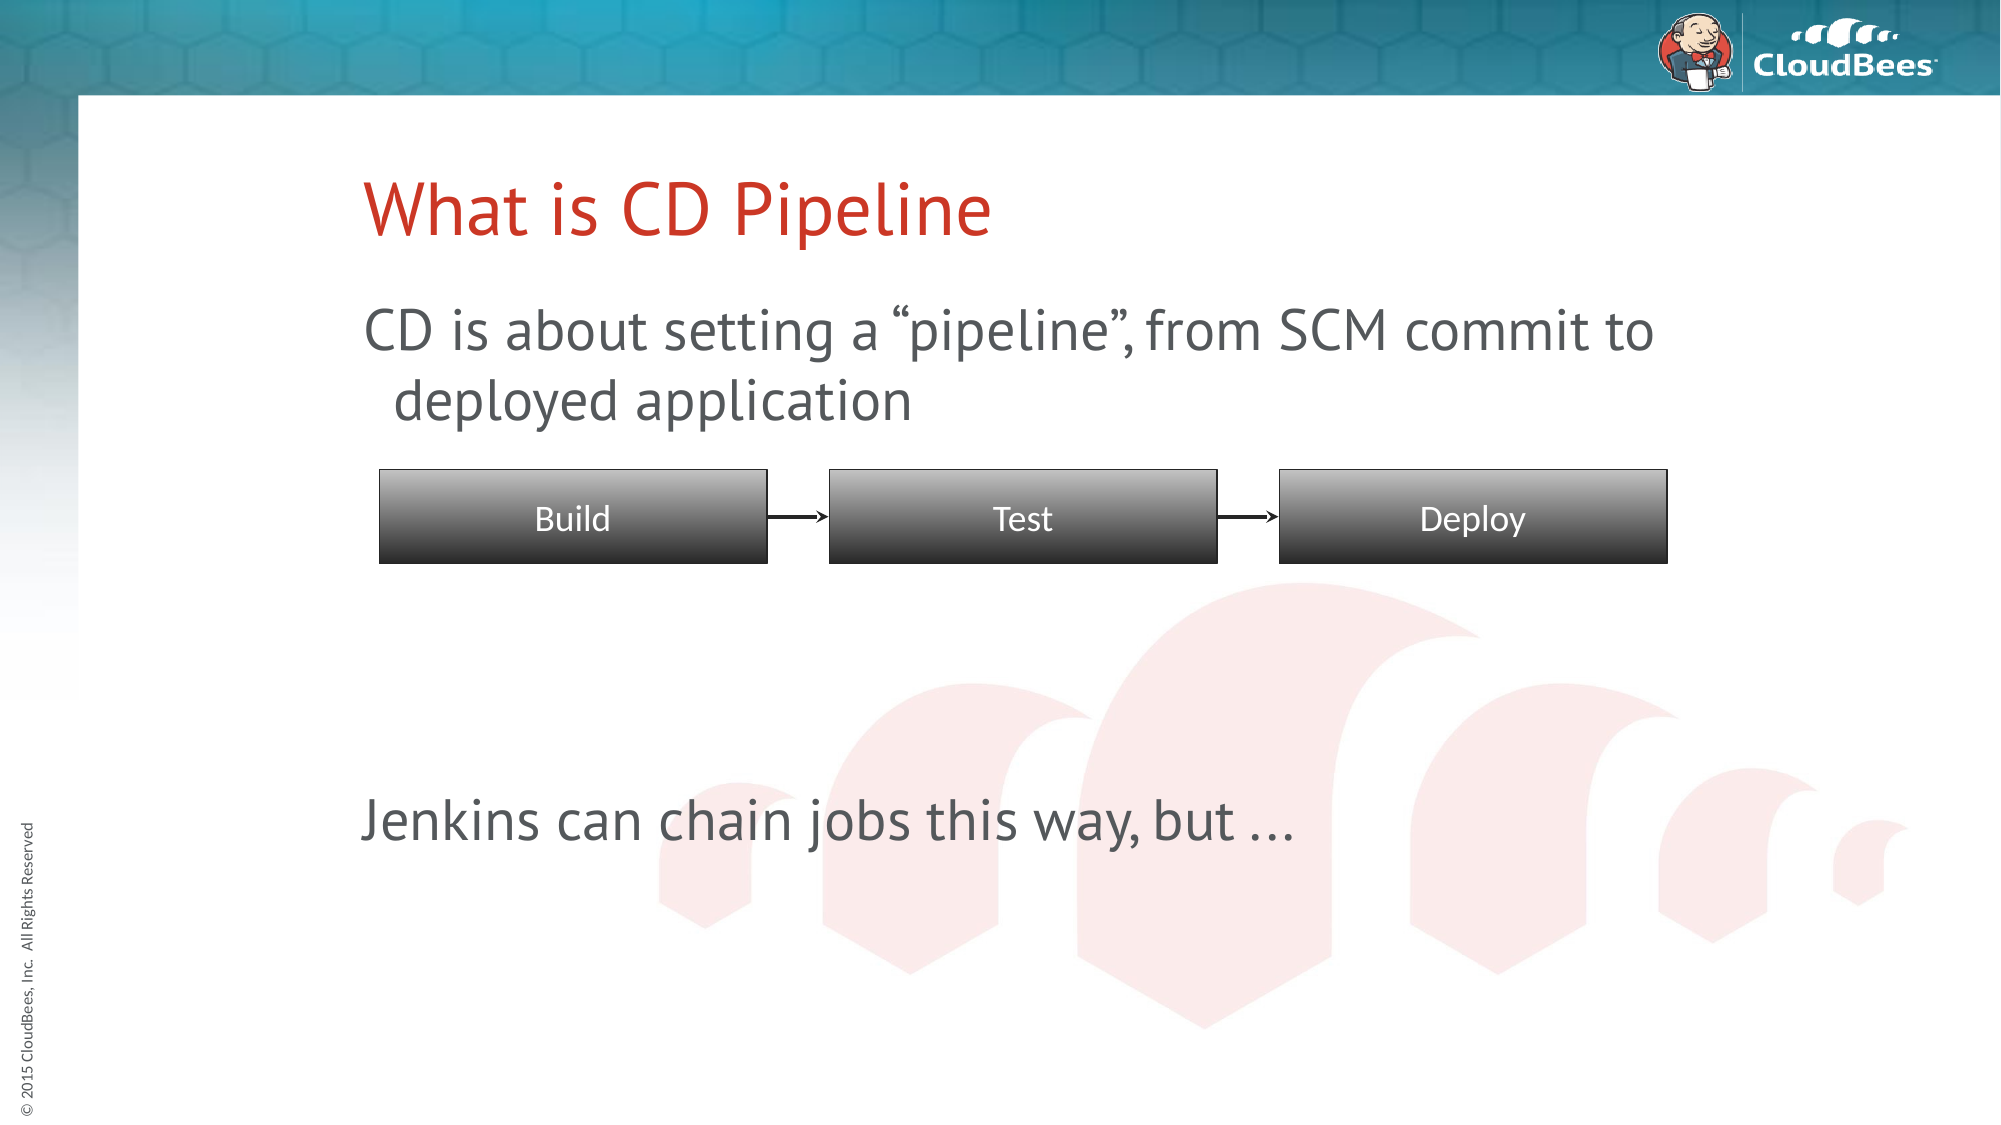

# What is CD Pipeline
CD is about setting a “pipeline”, from SCM commit to deployed application

Jenkins can chain jobs this way, but ...

Build

Test

Deploy